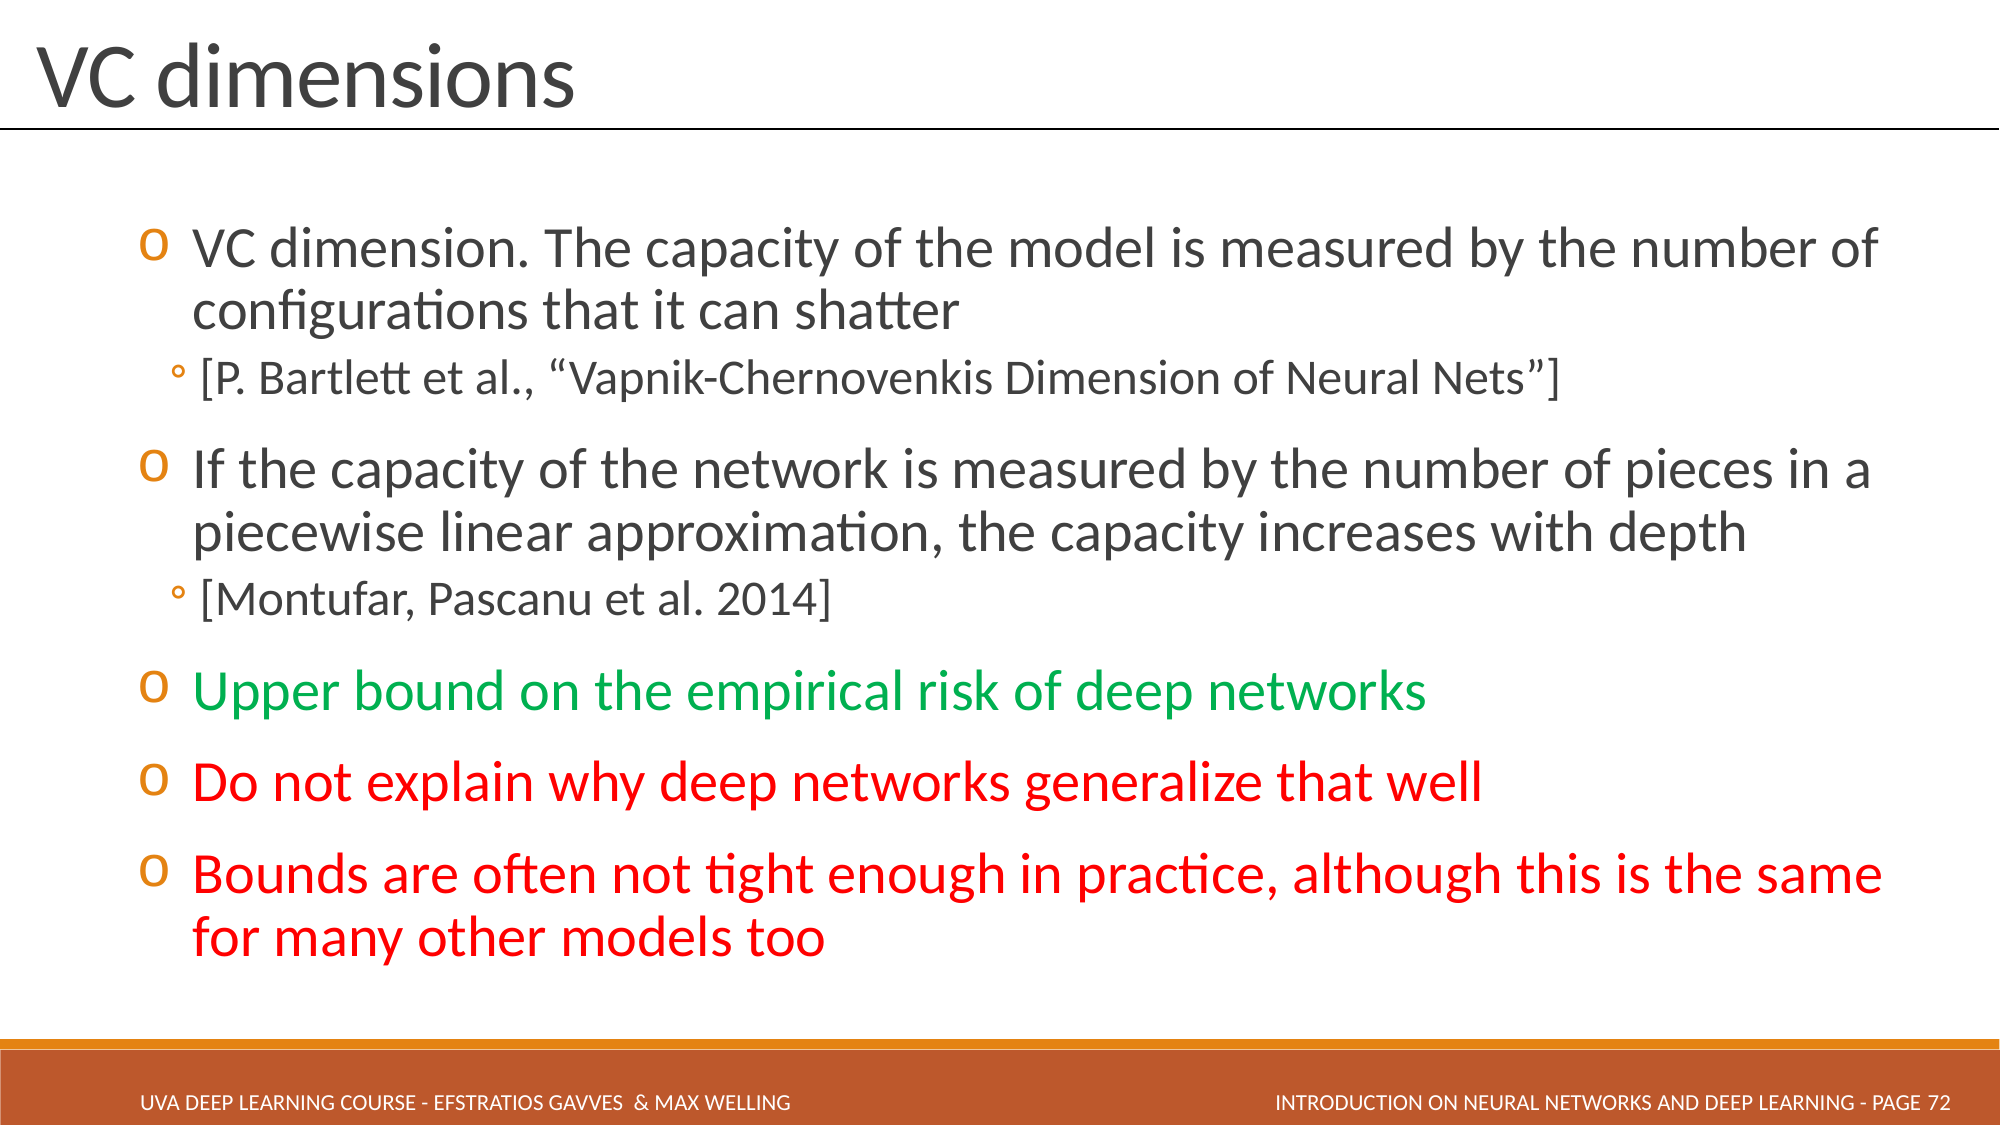

# VC dimensions
VC dimension. The capacity of the model is measured by the number of configurations that it can shatter
[P. Bartlett et al., “Vapnik-Chernovenkis Dimension of Neural Nets”]
If the capacity of the network is measured by the number of pieces in a piecewise linear approximation, the capacity increases with depth
[Montufar, Pascanu et al. 2014]
Upper bound on the empirical risk of deep networks
Do not explain why deep networks generalize that well
Bounds are often not tight enough in practice, although this is the same for many other models too
INTRODUCTION ON NEURAL NETWORKS AND DEEP LEARNING - PAGE 72
UVA Deep Learning COURSE - Efstratios Gavves  & Max Welling